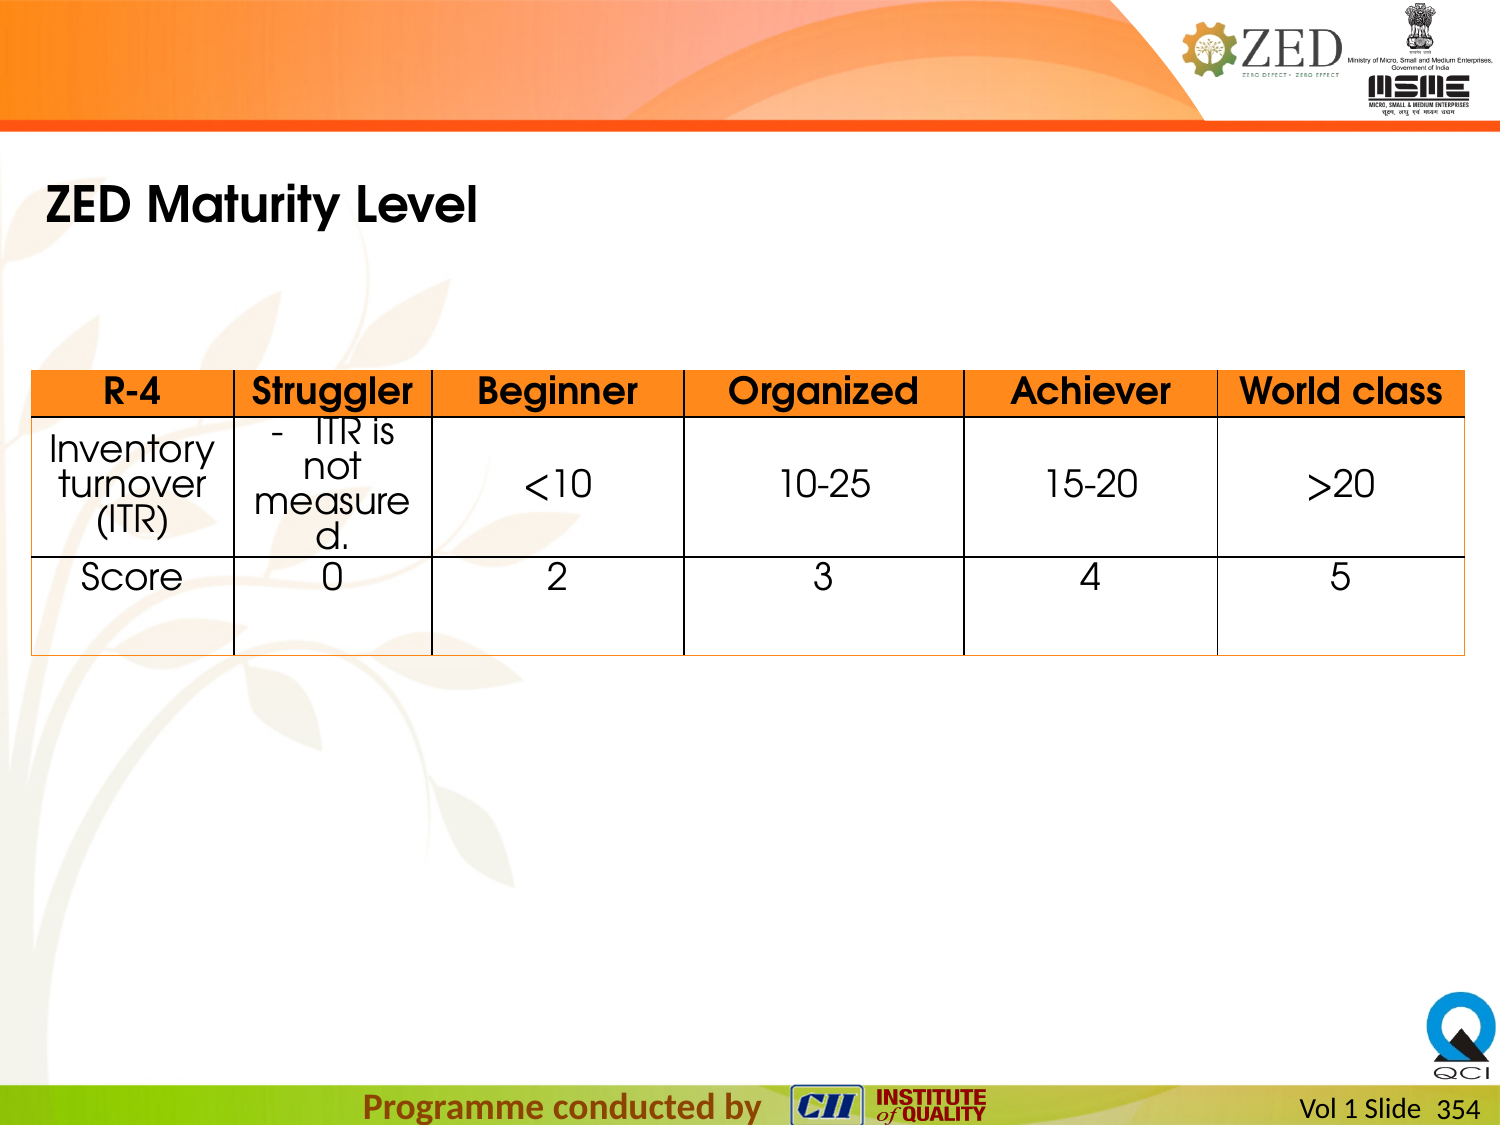

ZED Maturity Level
| R-4 | Struggler | Beginner | Organized | Achiever | World class |
| --- | --- | --- | --- | --- | --- |
| Inventory turnover (ITR) | -   ITR is not measured. | <10 | 10-25 | 15-20 | >20 |
| Score | 0 | 2 | 3 | 4 | 5 |